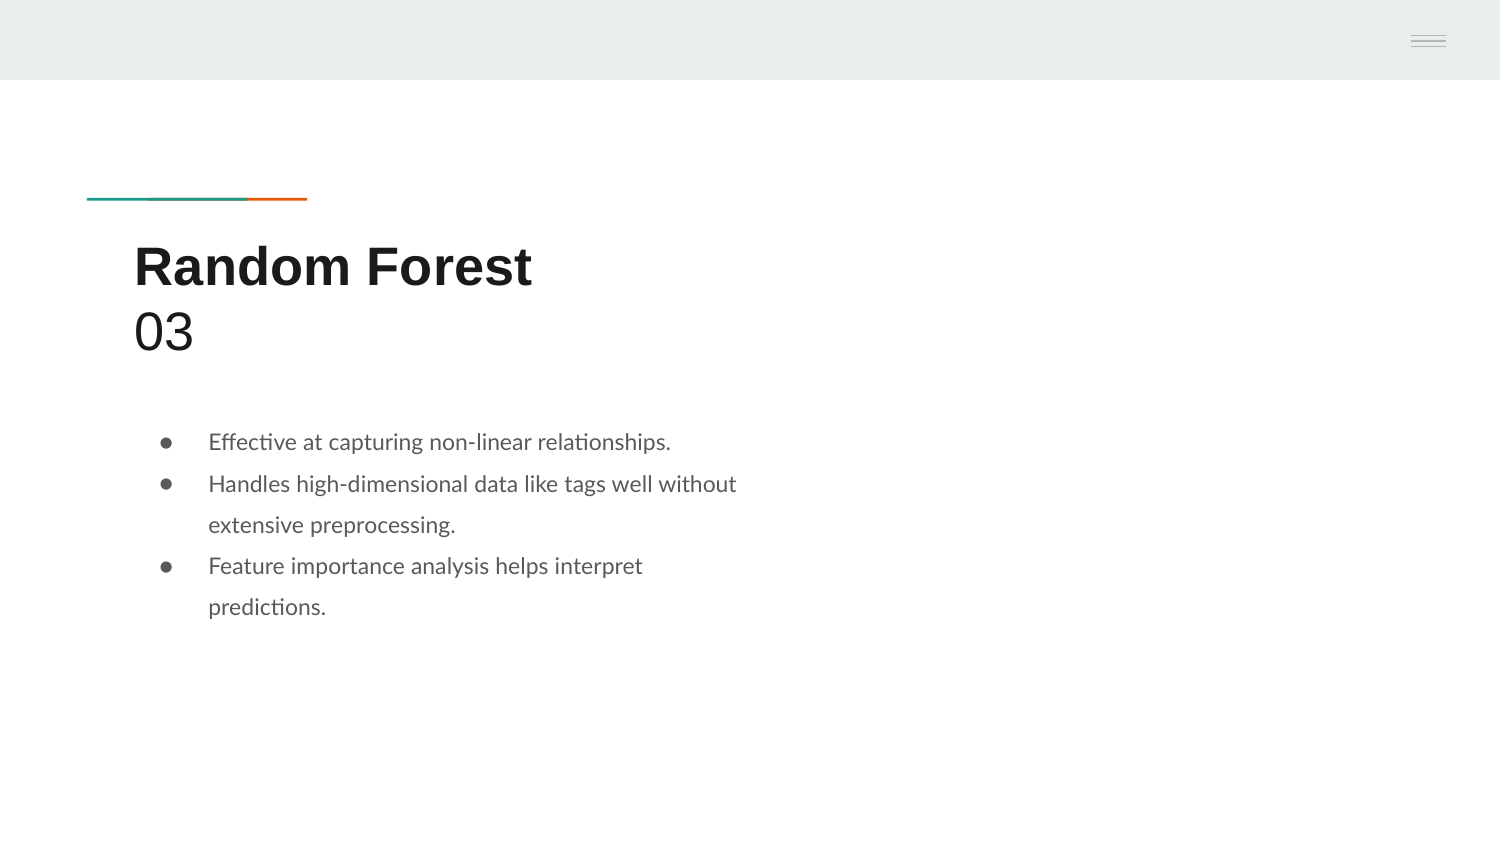

# Random Forest
03
Effective at capturing non-linear relationships.
Handles high-dimensional data like tags well without extensive preprocessing.
Feature importance analysis helps interpret predictions.